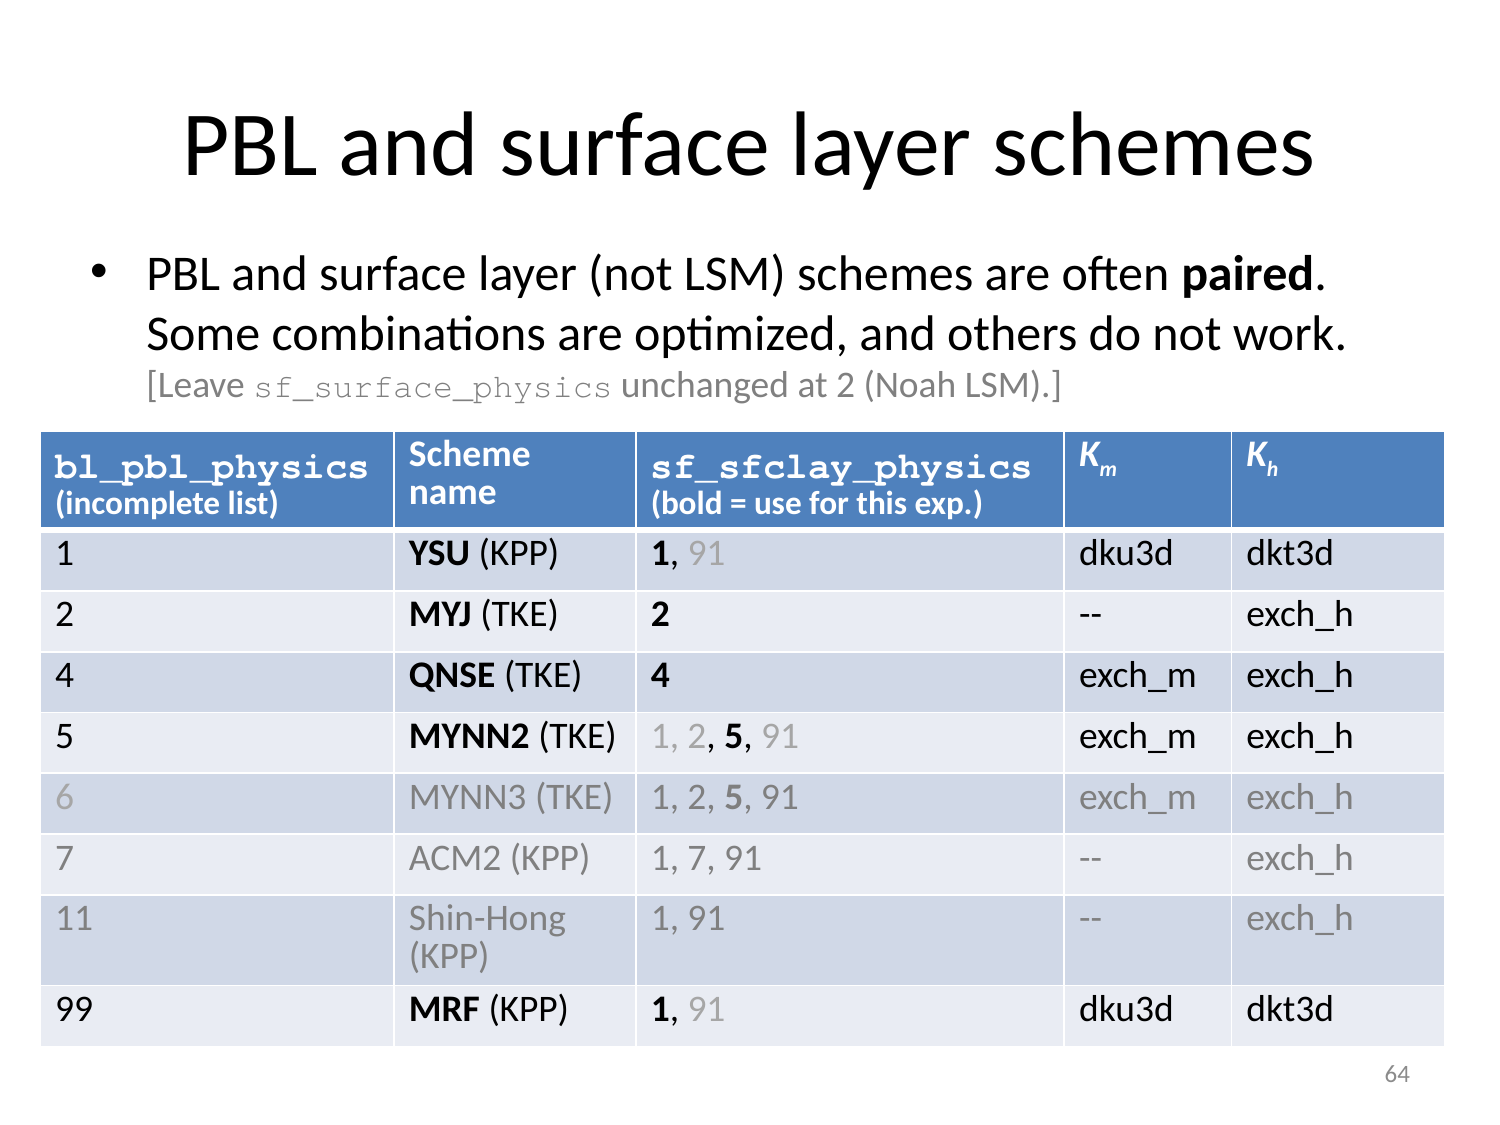

# PBL and surface layer schemes
PBL and surface layer (not LSM) schemes are often paired.  Some combinations are optimized, and others do not work.  [Leave sf_surface_physics unchanged at 2 (Noah LSM).]
| bl\_pbl\_physics (incomplete list) | Scheme name | sf\_sfclay\_physics (bold = use for this exp.) | Km | Kh |
| --- | --- | --- | --- | --- |
| 1 | YSU (KPP) | 1, 91 | dku3d | dkt3d |
| 2 | MYJ (TKE) | 2 | -- | exch\_h |
| 4 | QNSE (TKE) | 4 | exch\_m | exch\_h |
| 5 | MYNN2 (TKE) | 1, 2, 5, 91 | exch\_m | exch\_h |
| 6 | MYNN3 (TKE) | 1, 2, 5, 91 | exch\_m | exch\_h |
| 7 | ACM2 (KPP) | 1, 7, 91 | -- | exch\_h |
| 11 | Shin-Hong (KPP) | 1, 91 | -- | exch\_h |
| 99 | MRF (KPP) | 1, 91 | dku3d | dkt3d |
64